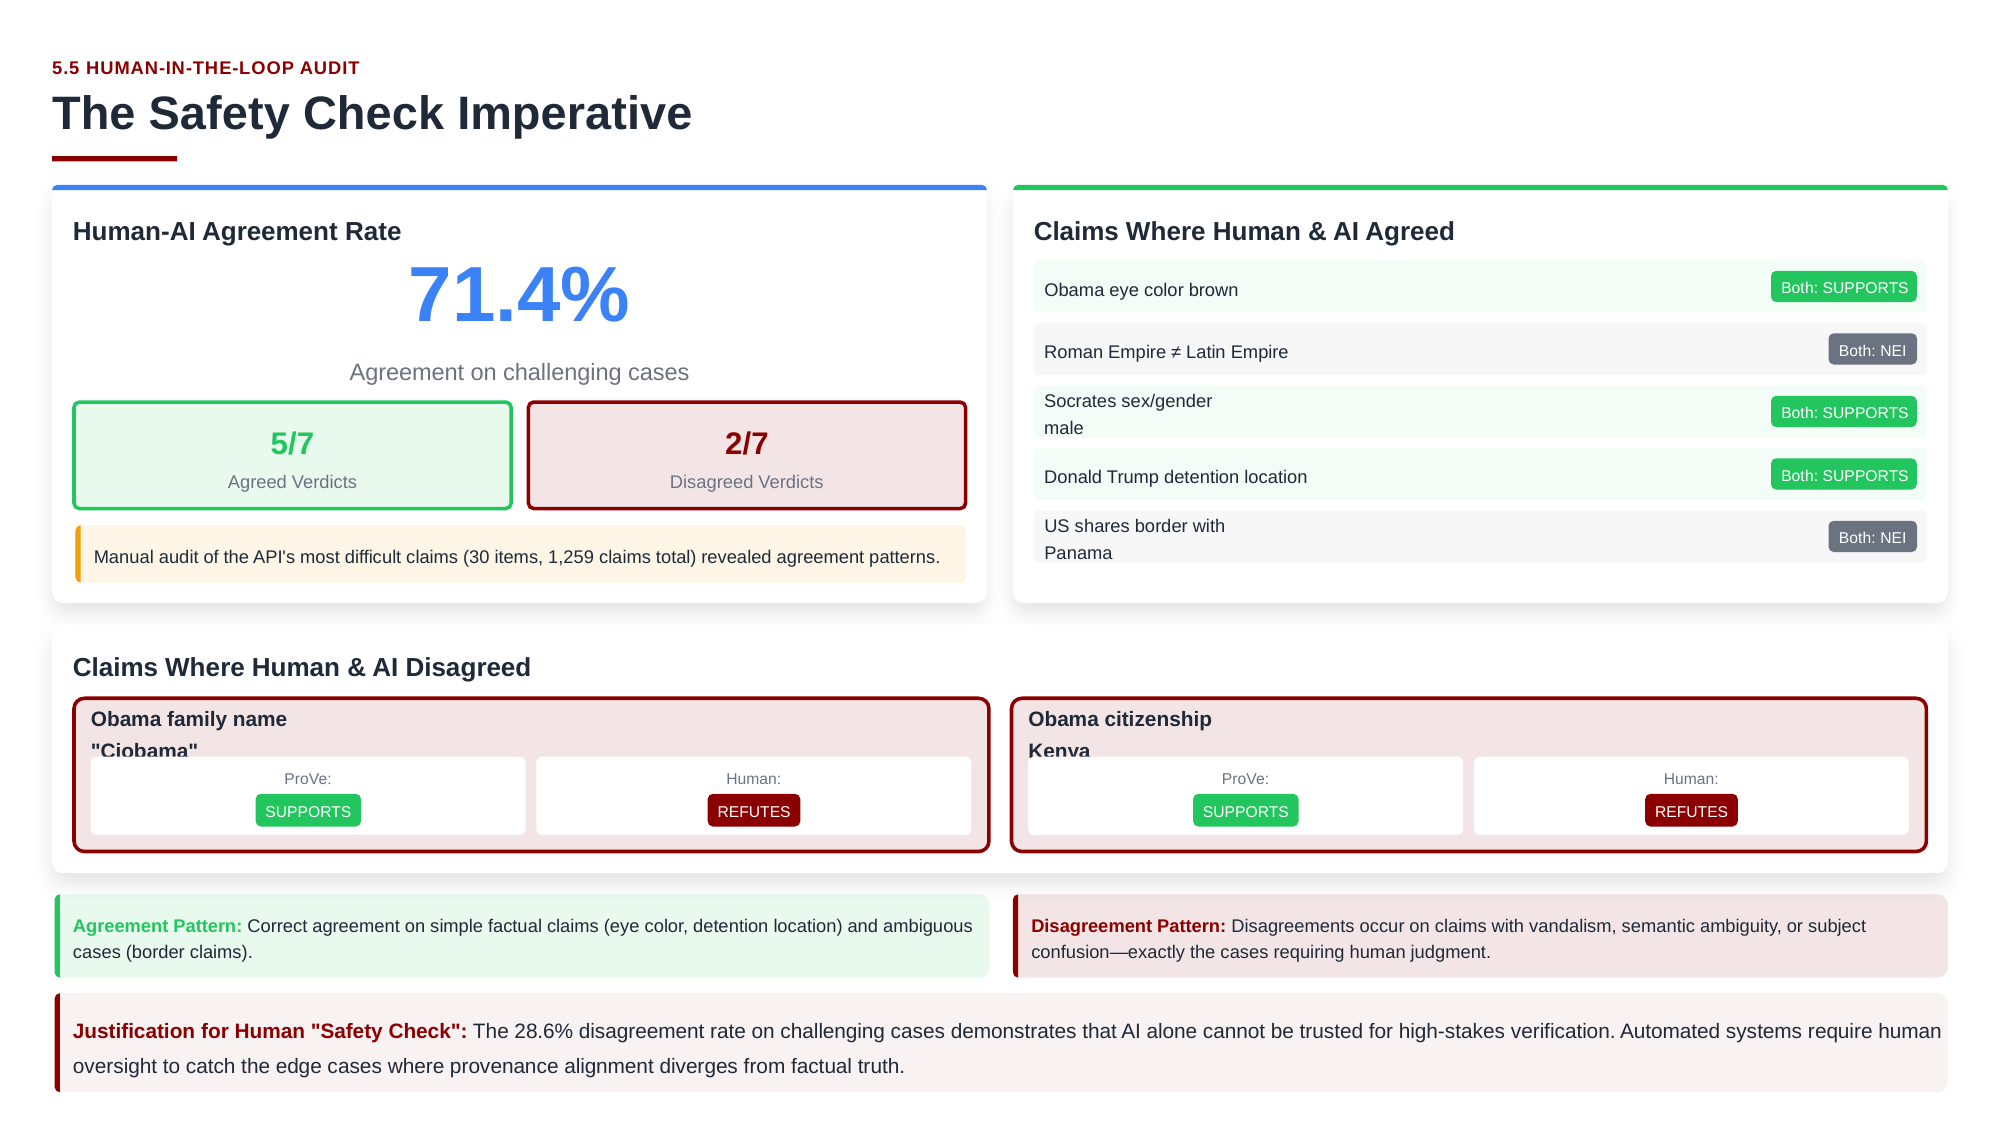

5.5 HUMAN-IN-THE-LOOP AUDIT
The Safety Check Imperative

Human-AI Agreement Rate
Claims Where Human & AI Agreed
71.4%

Both: SUPPORTS
Obama eye color brown

Both: NEI
Roman Empire ≠ Latin Empire
Agreement on challenging cases

Both: SUPPORTS
Socrates sex/gender male

5/7
2/7

Both: SUPPORTS
Donald Trump detention location
Agreed Verdicts
Disagreed Verdicts

Both: NEI
US shares border with Panama

Manual audit of the API's most difficult claims (30 items, 1,259 claims total) revealed agreement patterns.

Claims Where Human & AI Disagreed

Obama family name "Ciobama"
Obama citizenship Kenya

ProVe:
Human:
ProVe:
Human:
SUPPORTS

REFUTES

SUPPORTS

REFUTES

Agreement Pattern: Correct agreement on simple factual claims (eye color, detention location) and ambiguous cases (border claims).
Disagreement Pattern: Disagreements occur on claims with vandalism, semantic ambiguity, or subject confusion—exactly the cases requiring human judgment.

Justification for Human "Safety Check": The 28.6% disagreement rate on challenging cases demonstrates that AI alone cannot be trusted for high-stakes verification. Automated systems require human oversight to catch the edge cases where provenance alignment diverges from factual truth.